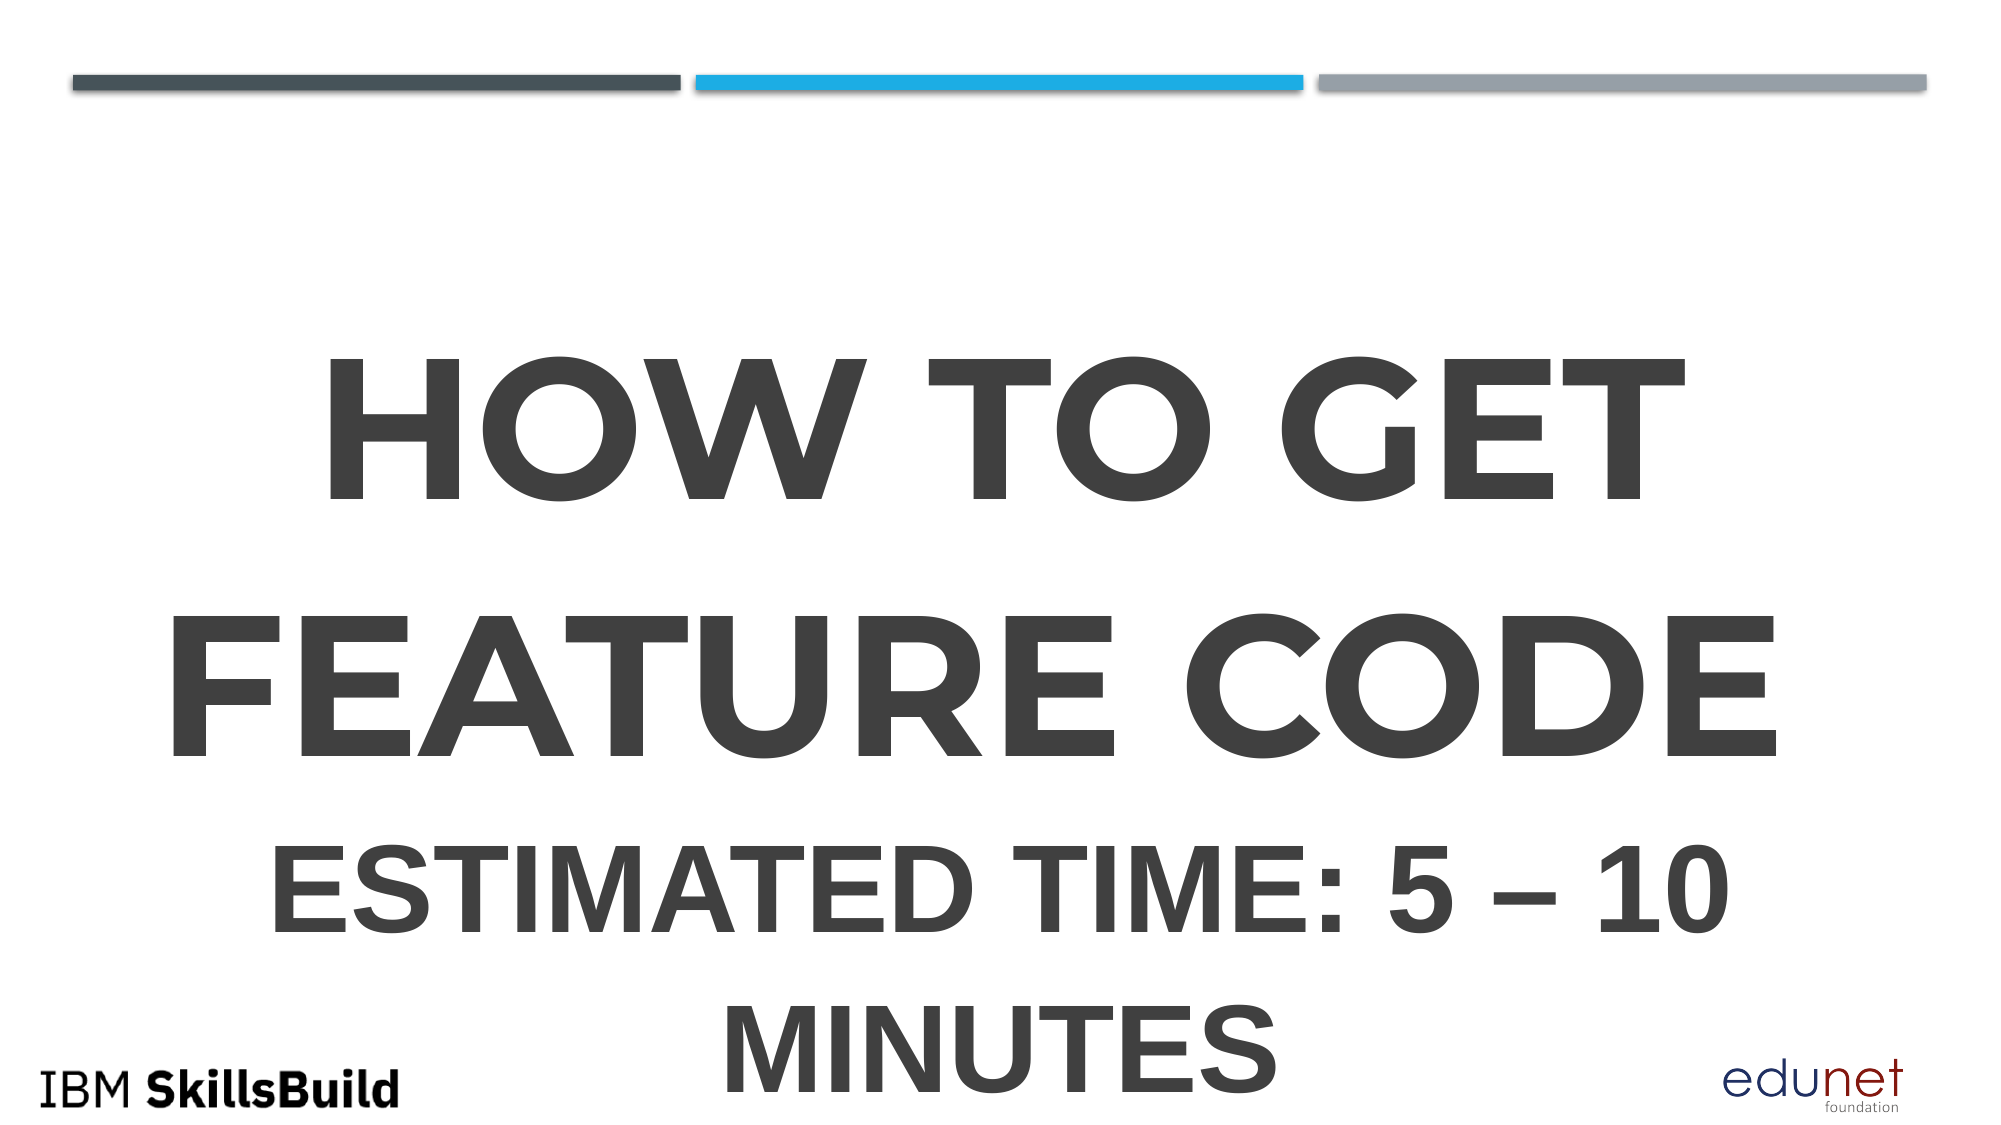

# How to Get Feature Code Estimated time: 5 – 10 minutes